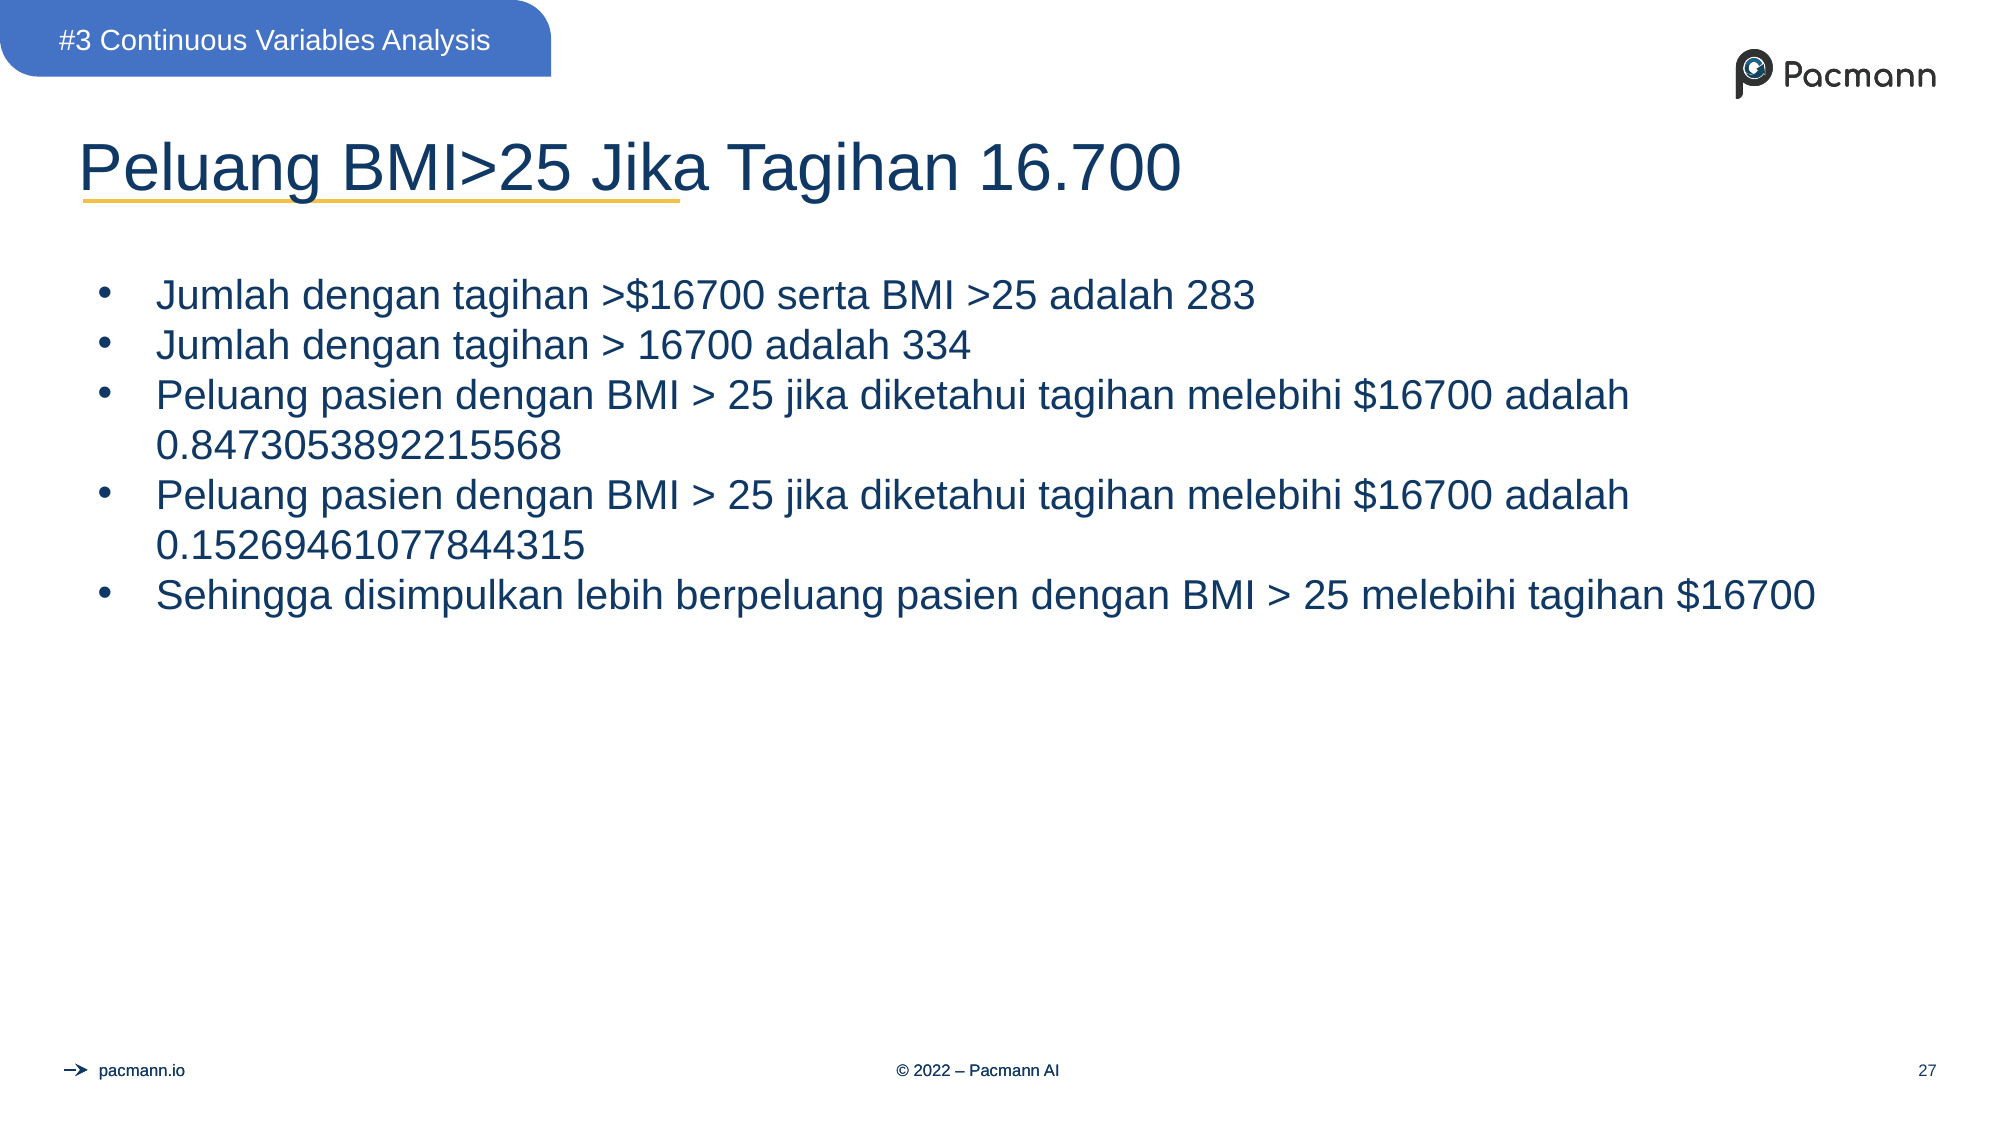

#3 Continuous Variables Analysis
# Peluang BMI>25 Jika Tagihan 16.700
Jumlah dengan tagihan >$16700 serta BMI >25 adalah 283
Jumlah dengan tagihan > 16700 adalah 334
Peluang pasien dengan BMI > 25 jika diketahui tagihan melebihi $16700 adalah 0.8473053892215568
Peluang pasien dengan BMI > 25 jika diketahui tagihan melebihi $16700 adalah 0.15269461077844315
Sehingga disimpulkan lebih berpeluang pasien dengan BMI > 25 melebihi tagihan $16700